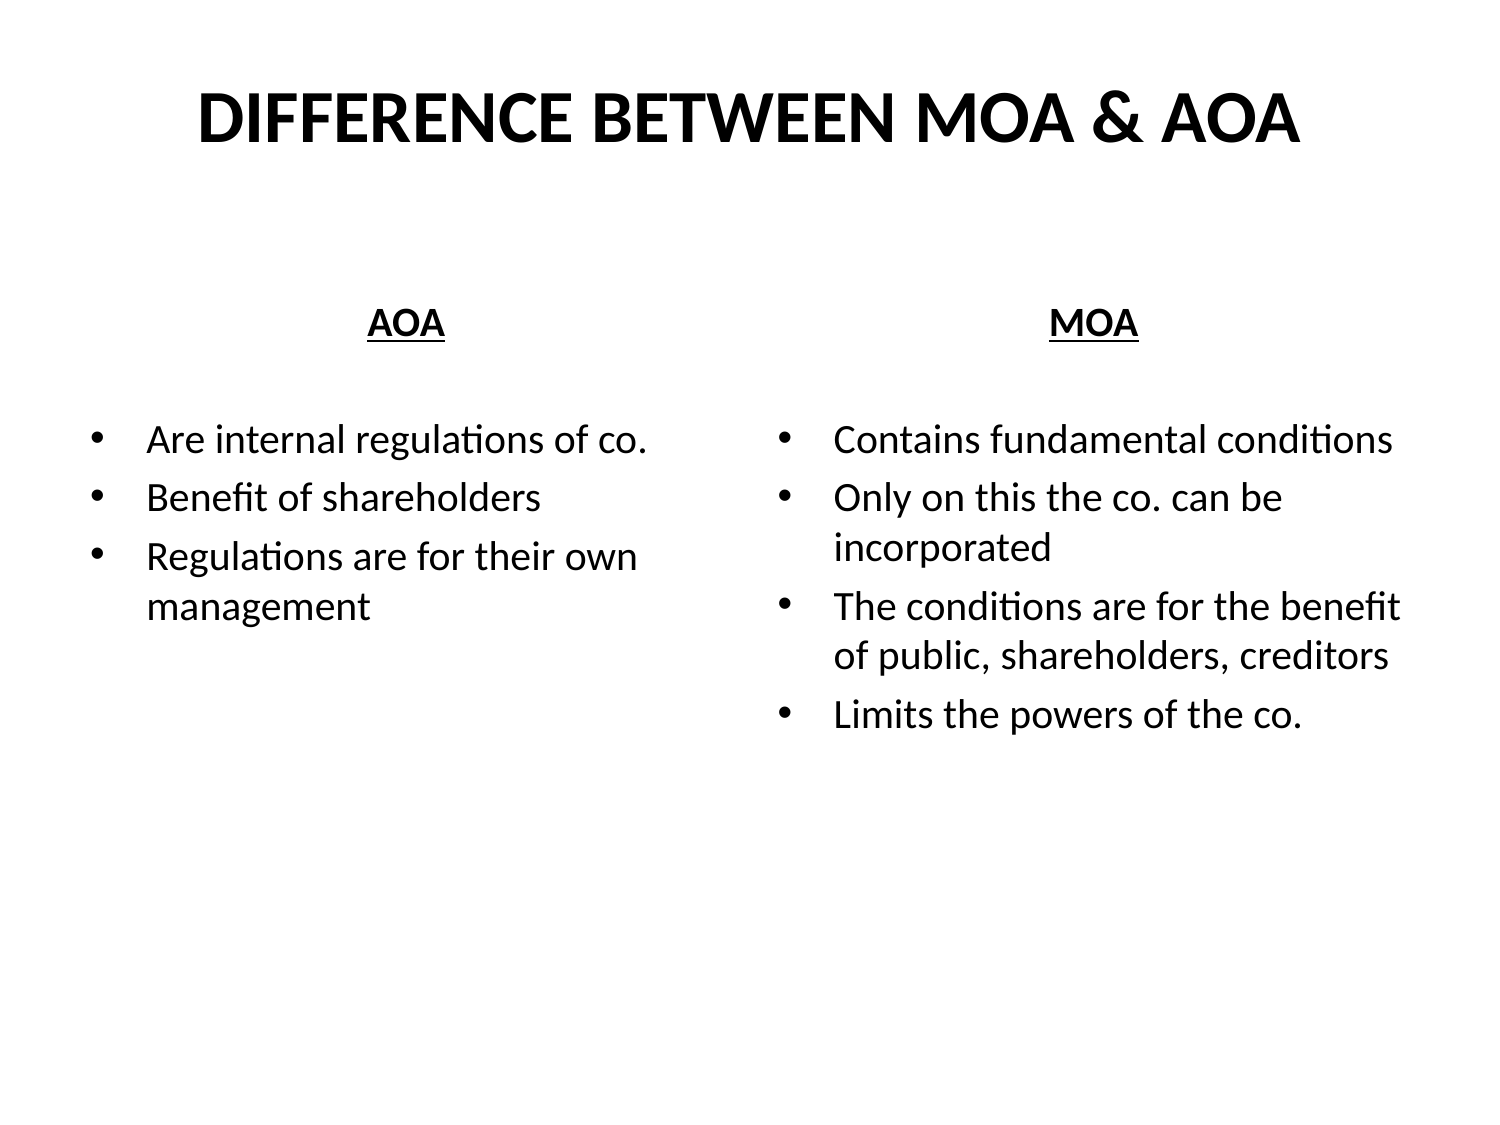

# DIFFERENCE BETWEEN MOA & AOA
AOA

Are internal regulations of co.
Benefit of shareholders
Regulations are for their own management

MOA

Contains fundamental conditions
Only on this the co. can be incorporated
The conditions are for the benefit of public, shareholders, creditors
Limits the powers of the co.